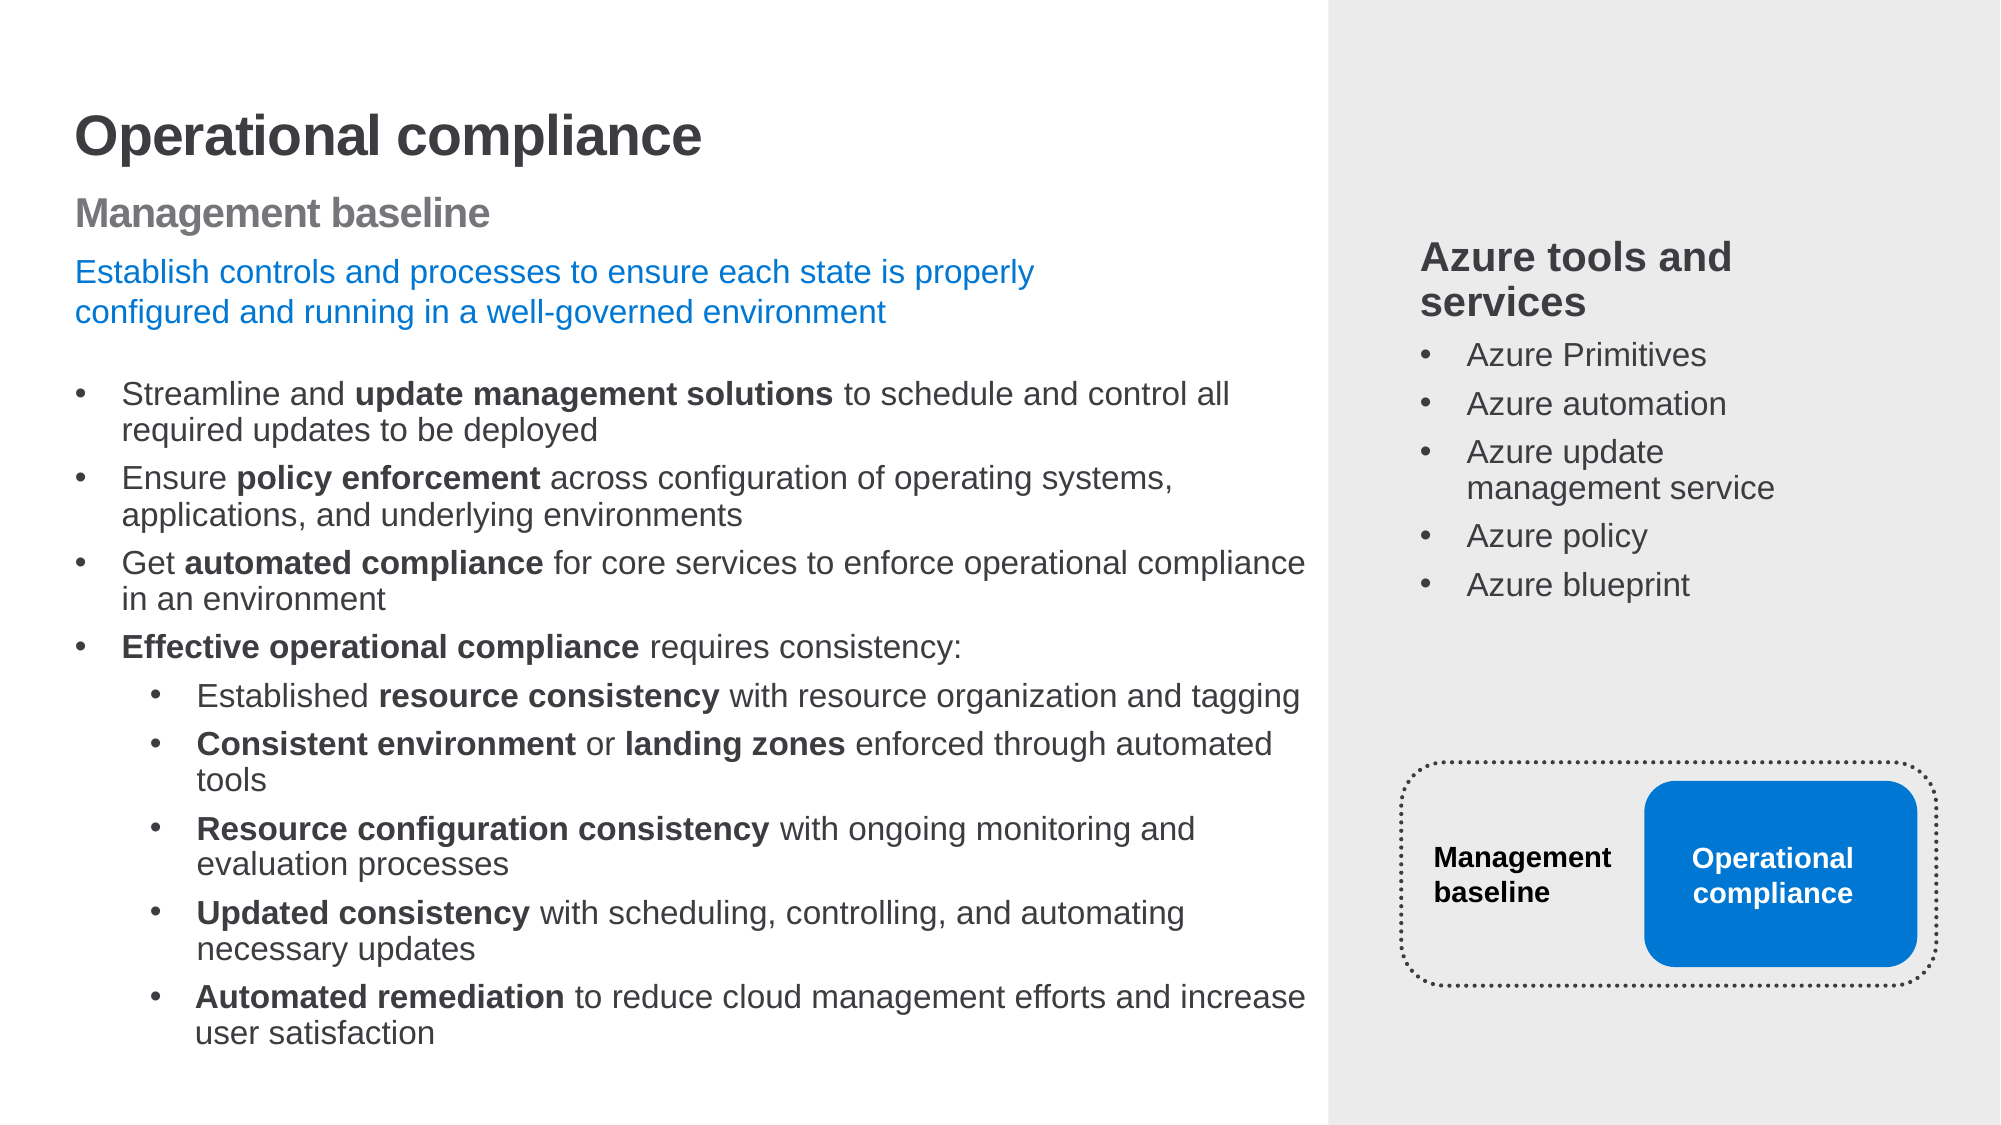

# Operational compliance
Management baseline
Establish controls and processes to ensure each state is properly configured and running in a well-governed environment
Azure tools and services
Azure Primitives
Azure automation
Azure update
management service
Azure policy
Azure blueprint
Streamline and update management solutions to schedule and control all required updates to be deployed
Ensure policy enforcement across configuration of operating systems, applications, and underlying environments
Get automated compliance for core services to enforce operational compliance in an environment
Effective operational compliance requires consistency:
Established resource consistency with resource organization and tagging
Consistent environment or landing zones enforced through automated tools
Resource configuration consistency with ongoing monitoring and evaluation processes
Updated consistency with scheduling, controlling, and automating necessary updates
Automated remediation to reduce cloud management efforts and increase user satisfaction

Operational compliance
Management
baseline